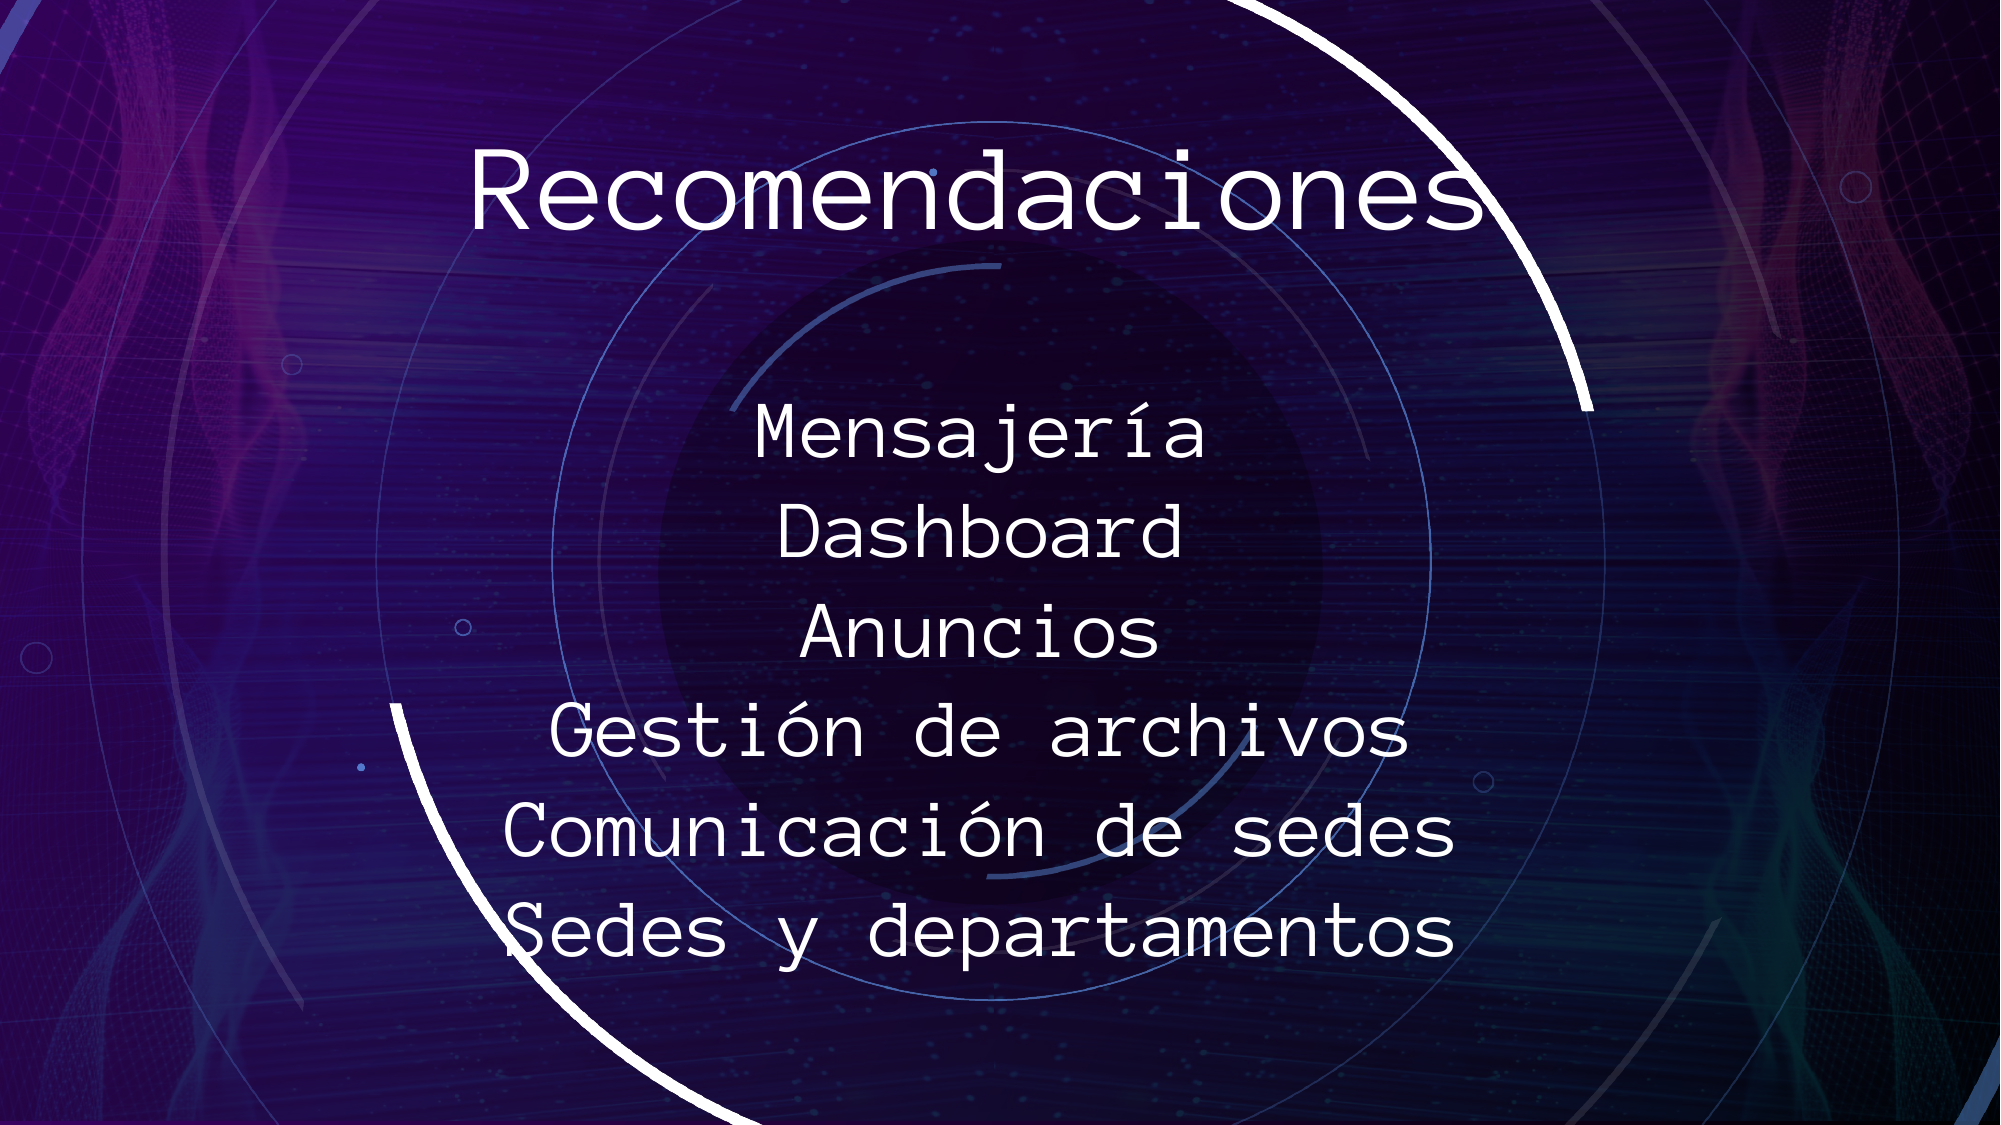

Recomendaciones
Mensajería
Dashboard
Anuncios
Gestión de archivos
Comunicación de sedes
Sedes y departamentos